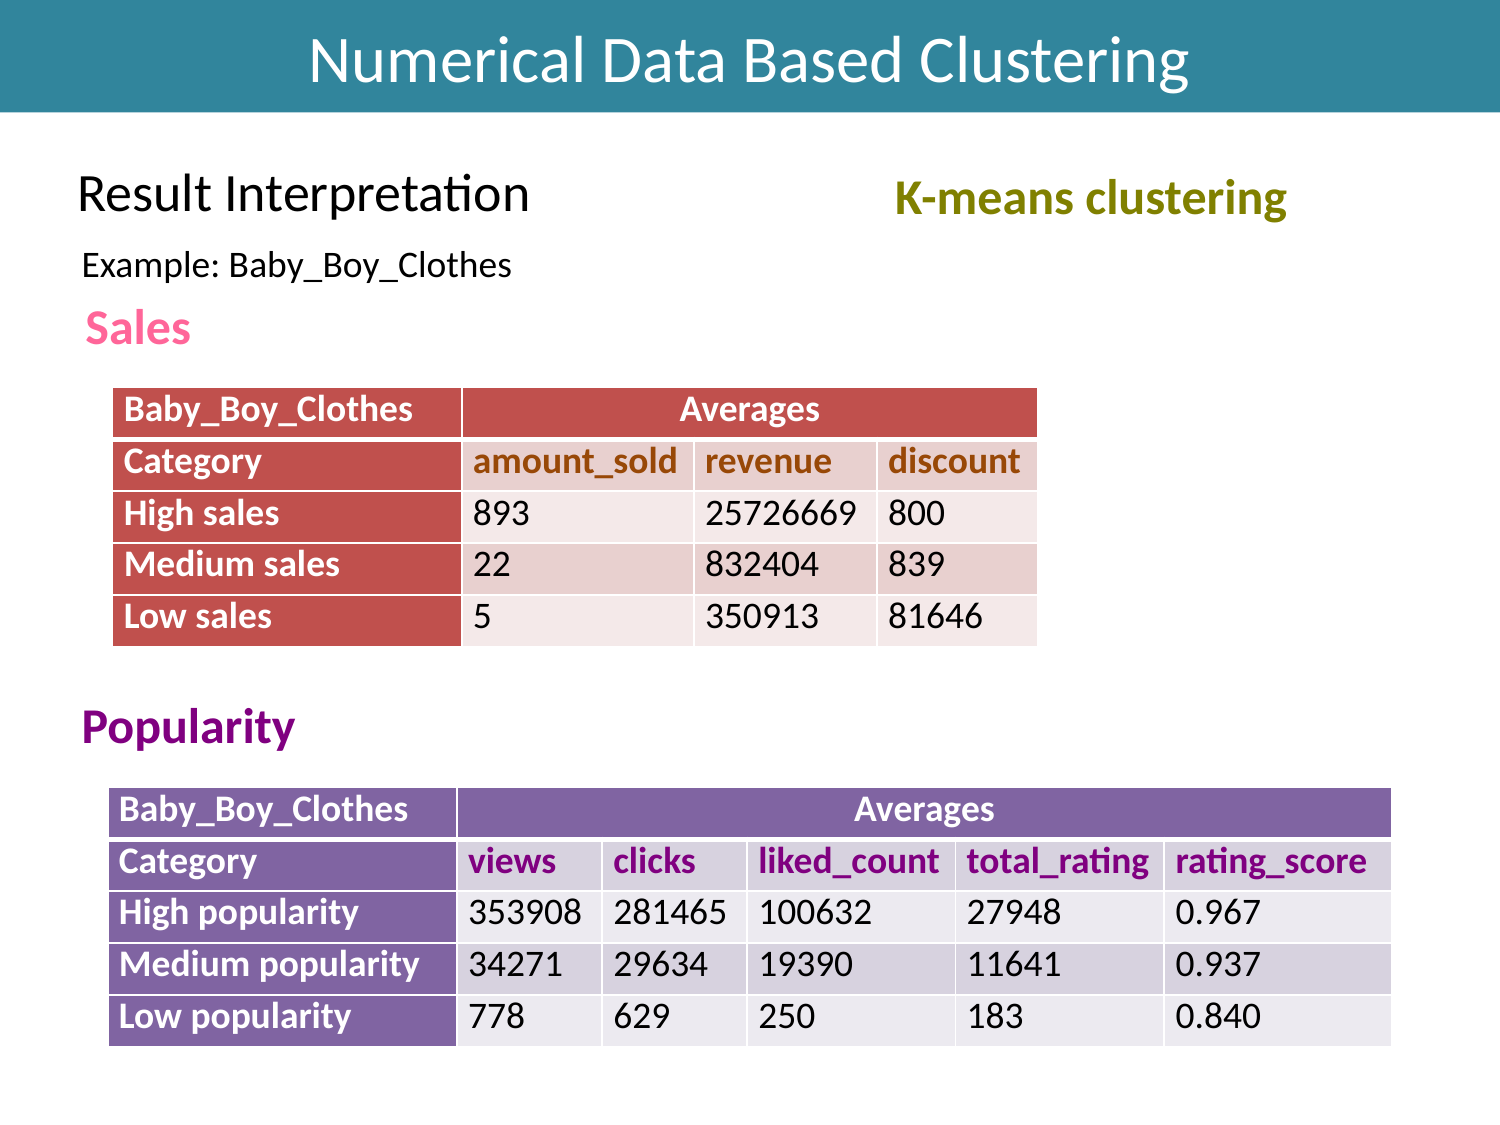

Numerical Data Based Clustering
# Result Interpretation
K-means clustering
Example: Baby_Boy_Clothes
Sales
| Baby\_Boy\_Clothes | Averages |  |  |
| --- | --- | --- | --- |
| Category | amount\_sold | revenue | discount |
| High sales | 893 | 25726669 | 800 |
| Medium sales | 22 | 832404 | 839 |
| Low sales | 5 | 350913 | 81646 |
Popularity
| Baby\_Boy\_Clothes | Averages |  |  |  |  |
| --- | --- | --- | --- | --- | --- |
| Category | views | clicks | liked\_count | total\_rating | rating\_score |
| High popularity | 353908 | 281465 | 100632 | 27948 | 0.967 |
| Medium popularity | 34271 | 29634 | 19390 | 11641 | 0.937 |
| Low popularity | 778 | 629 | 250 | 183 | 0.840 |